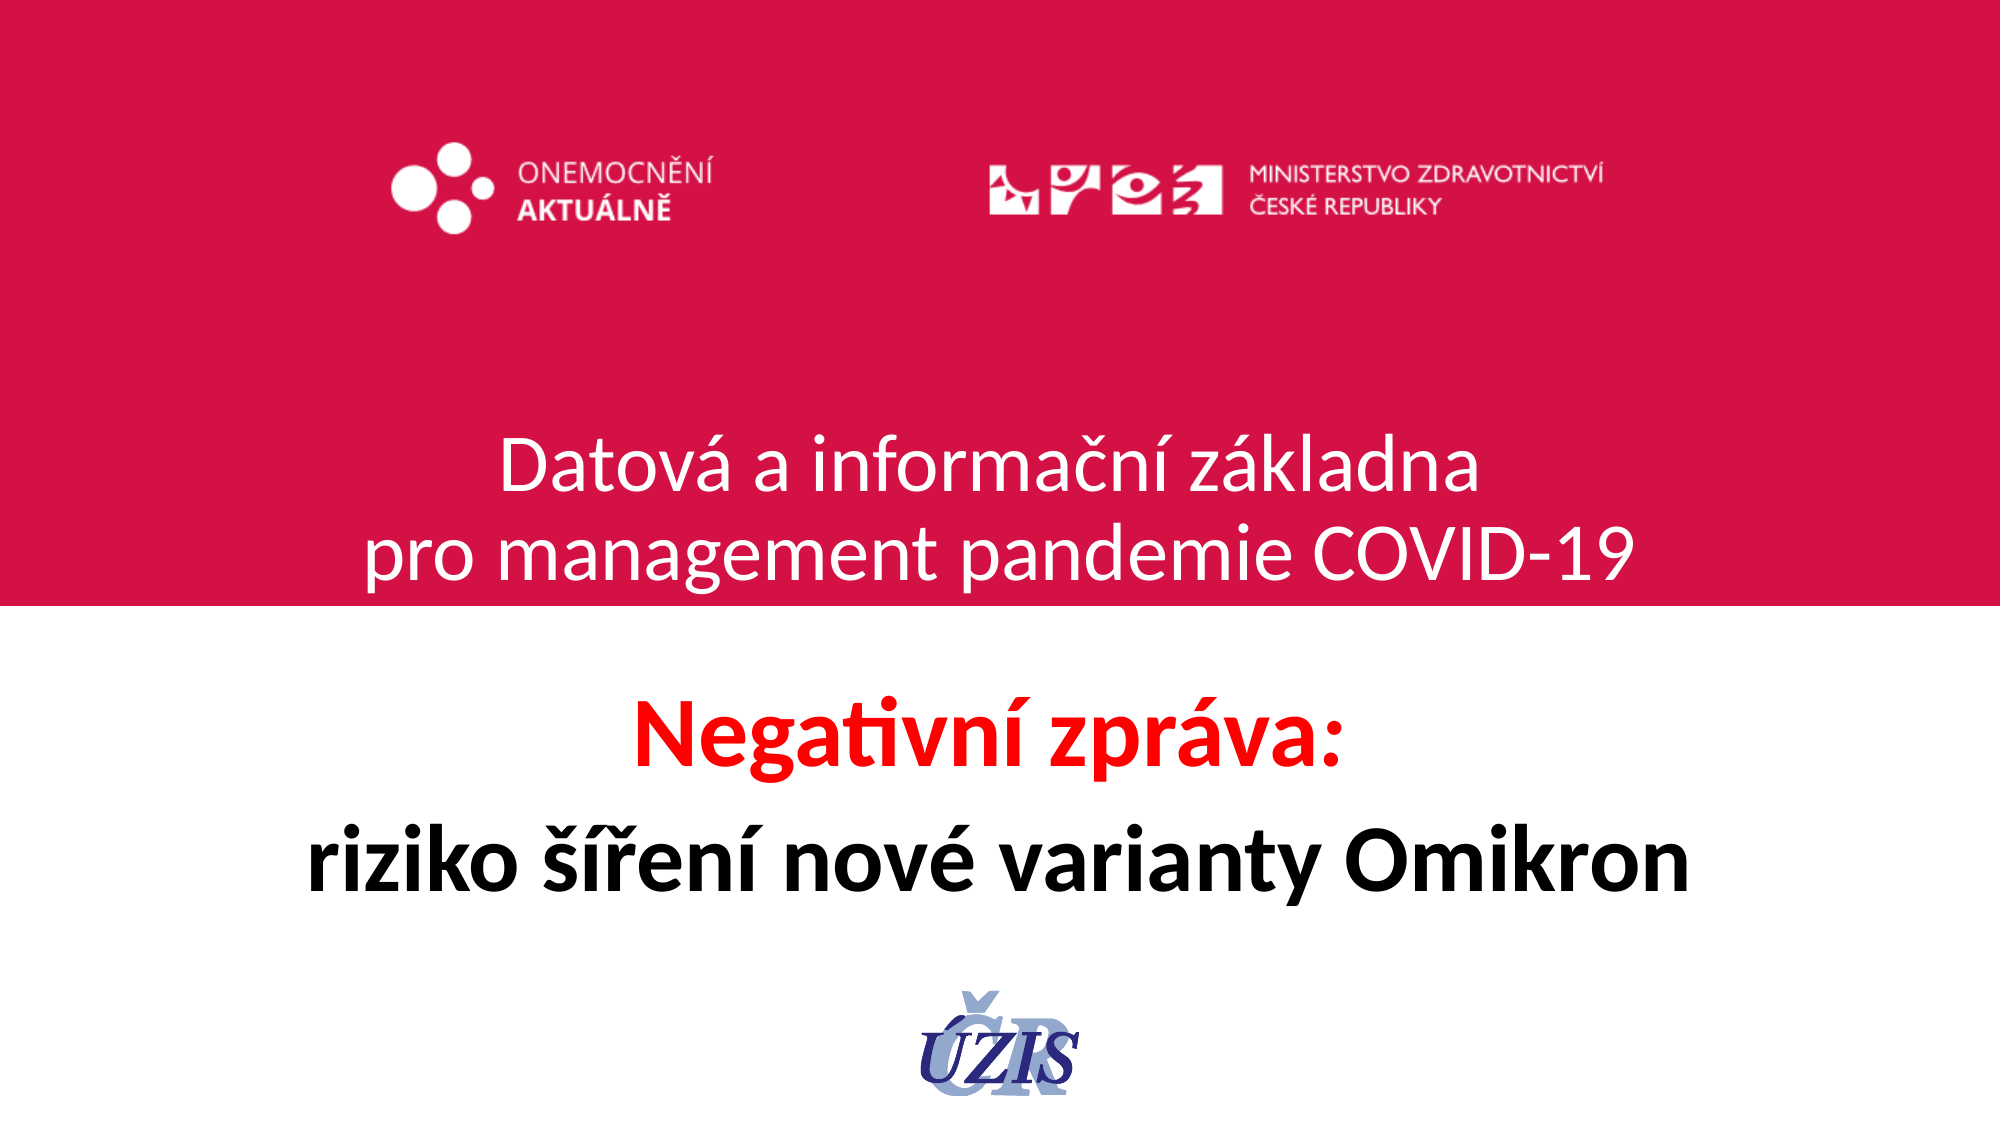

# Datová a informační základna pro management pandemie COVID-19
Negativní zpráva:
riziko šíření nové varianty Omikron